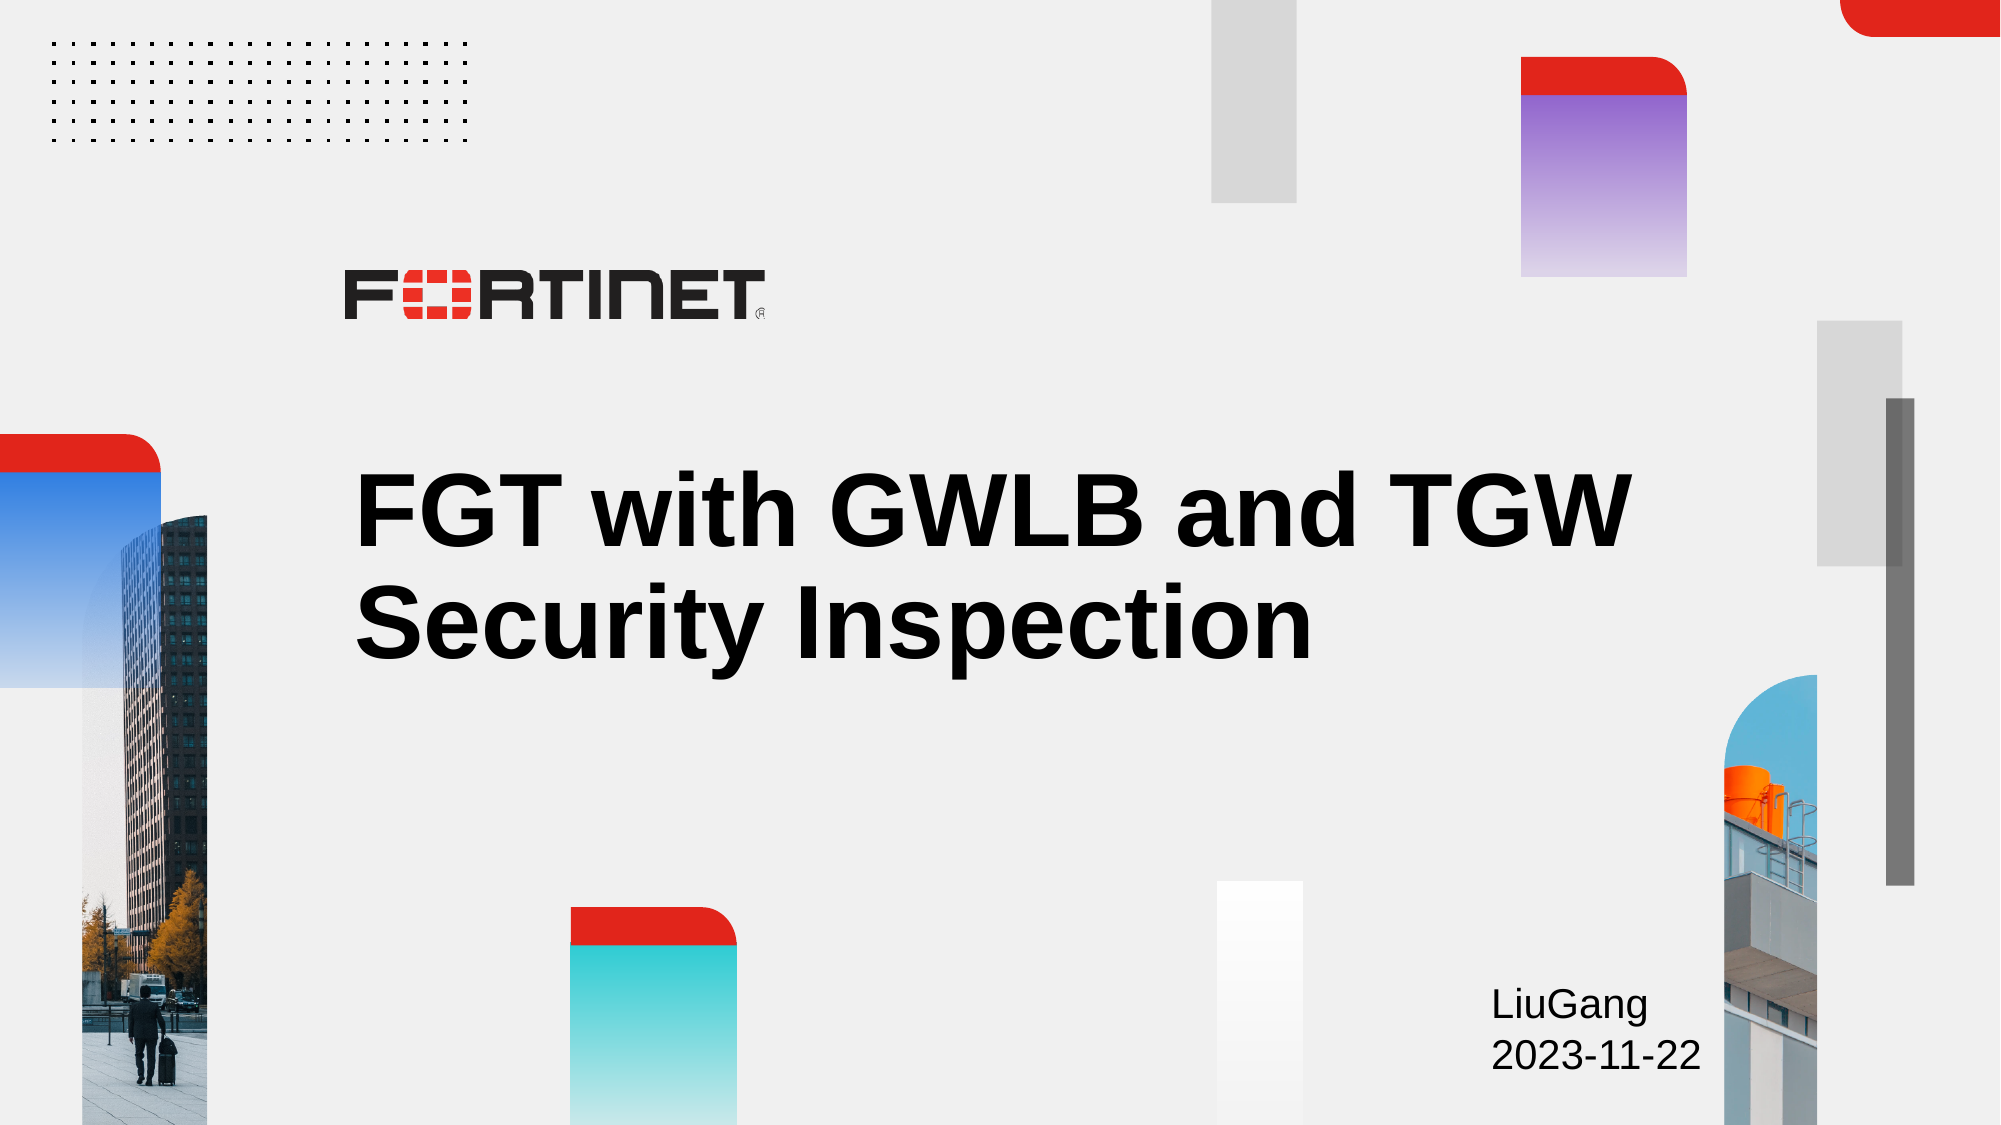

# FGT with GWLB and TGW Security Inspection
LiuGang
2023-11-22